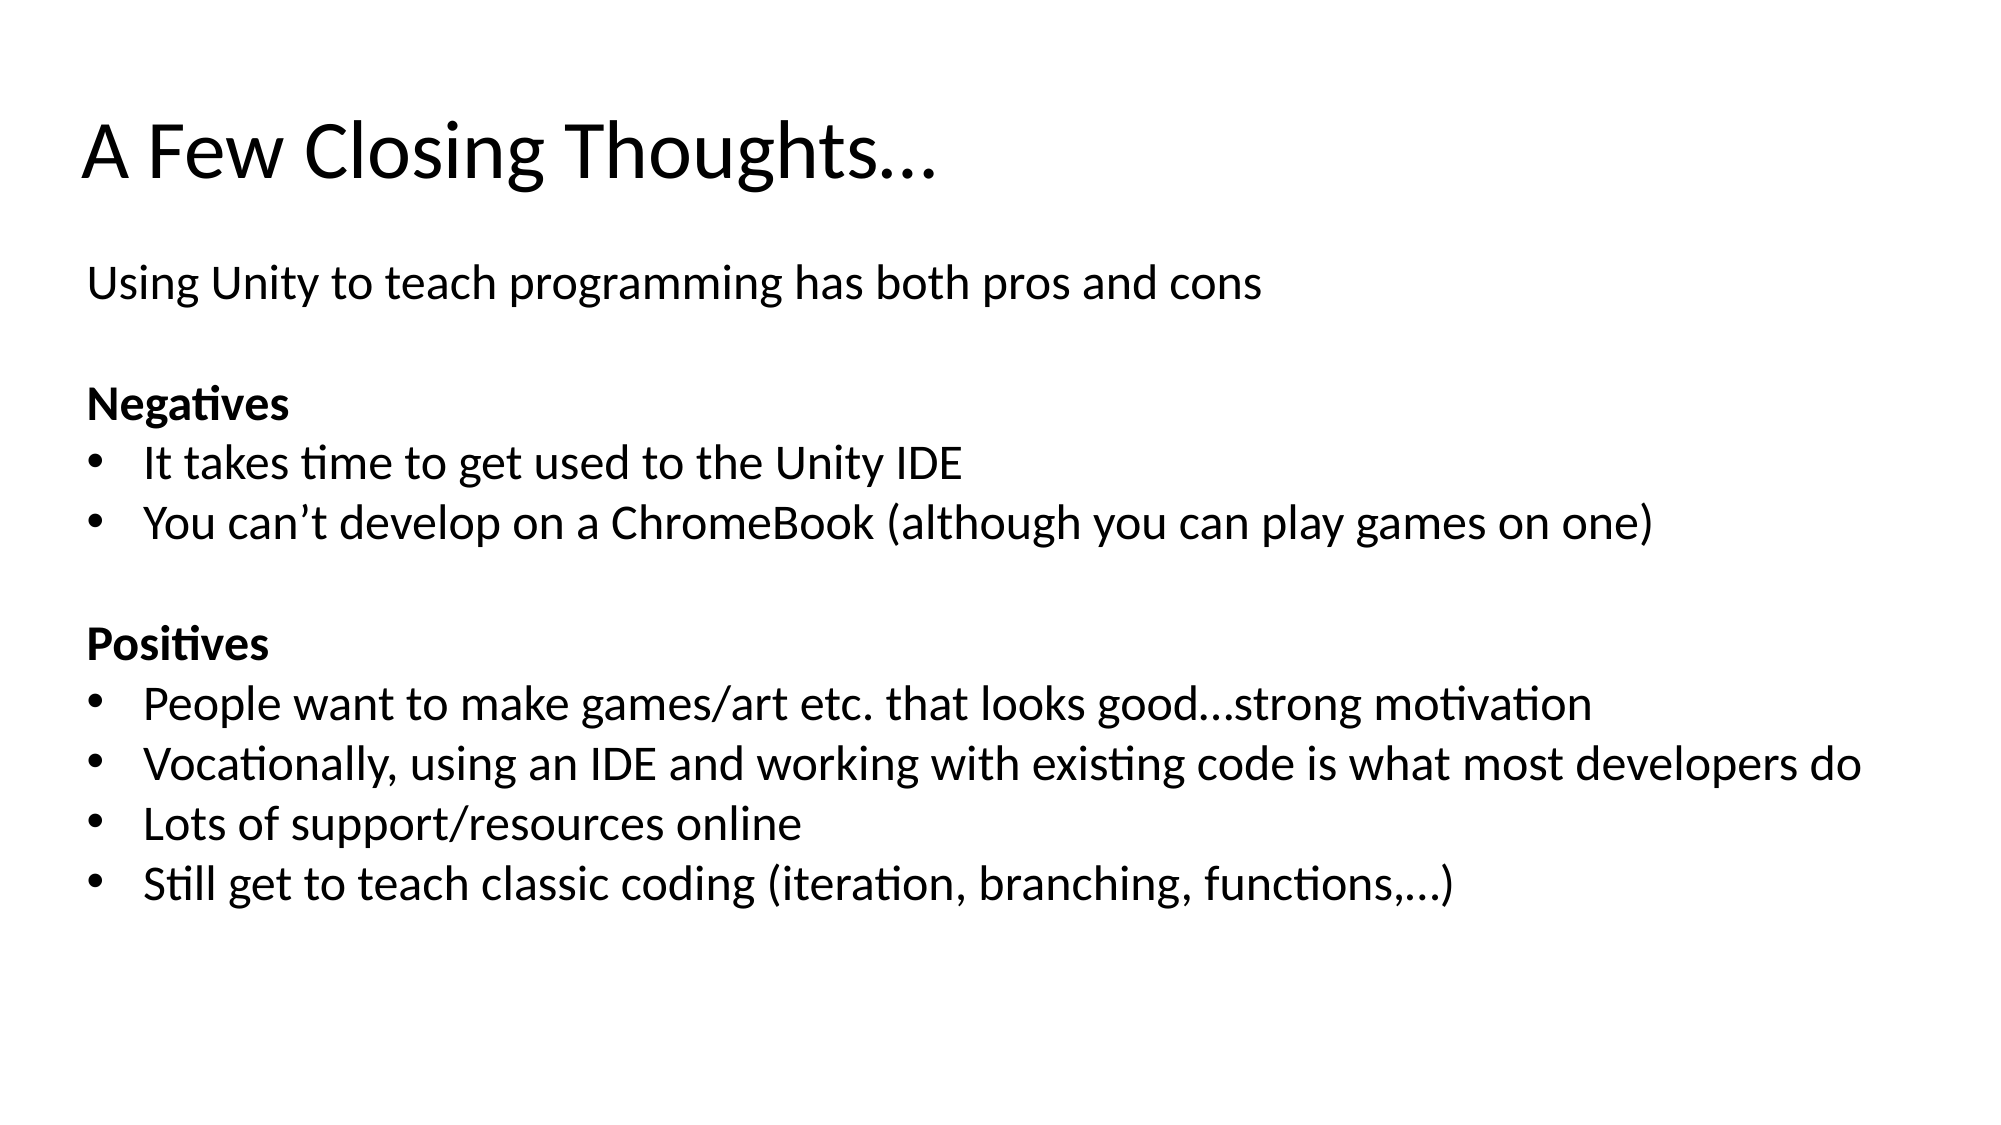

# A Few Closing Thoughts…
Using Unity to teach programming has both pros and cons

Negatives
It takes time to get used to the Unity IDE
You can’t develop on a ChromeBook (although you can play games on one)

Positives
People want to make games/art etc. that looks good…strong motivation
Vocationally, using an IDE and working with existing code is what most developers do
Lots of support/resources online
Still get to teach classic coding (iteration, branching, functions,…)